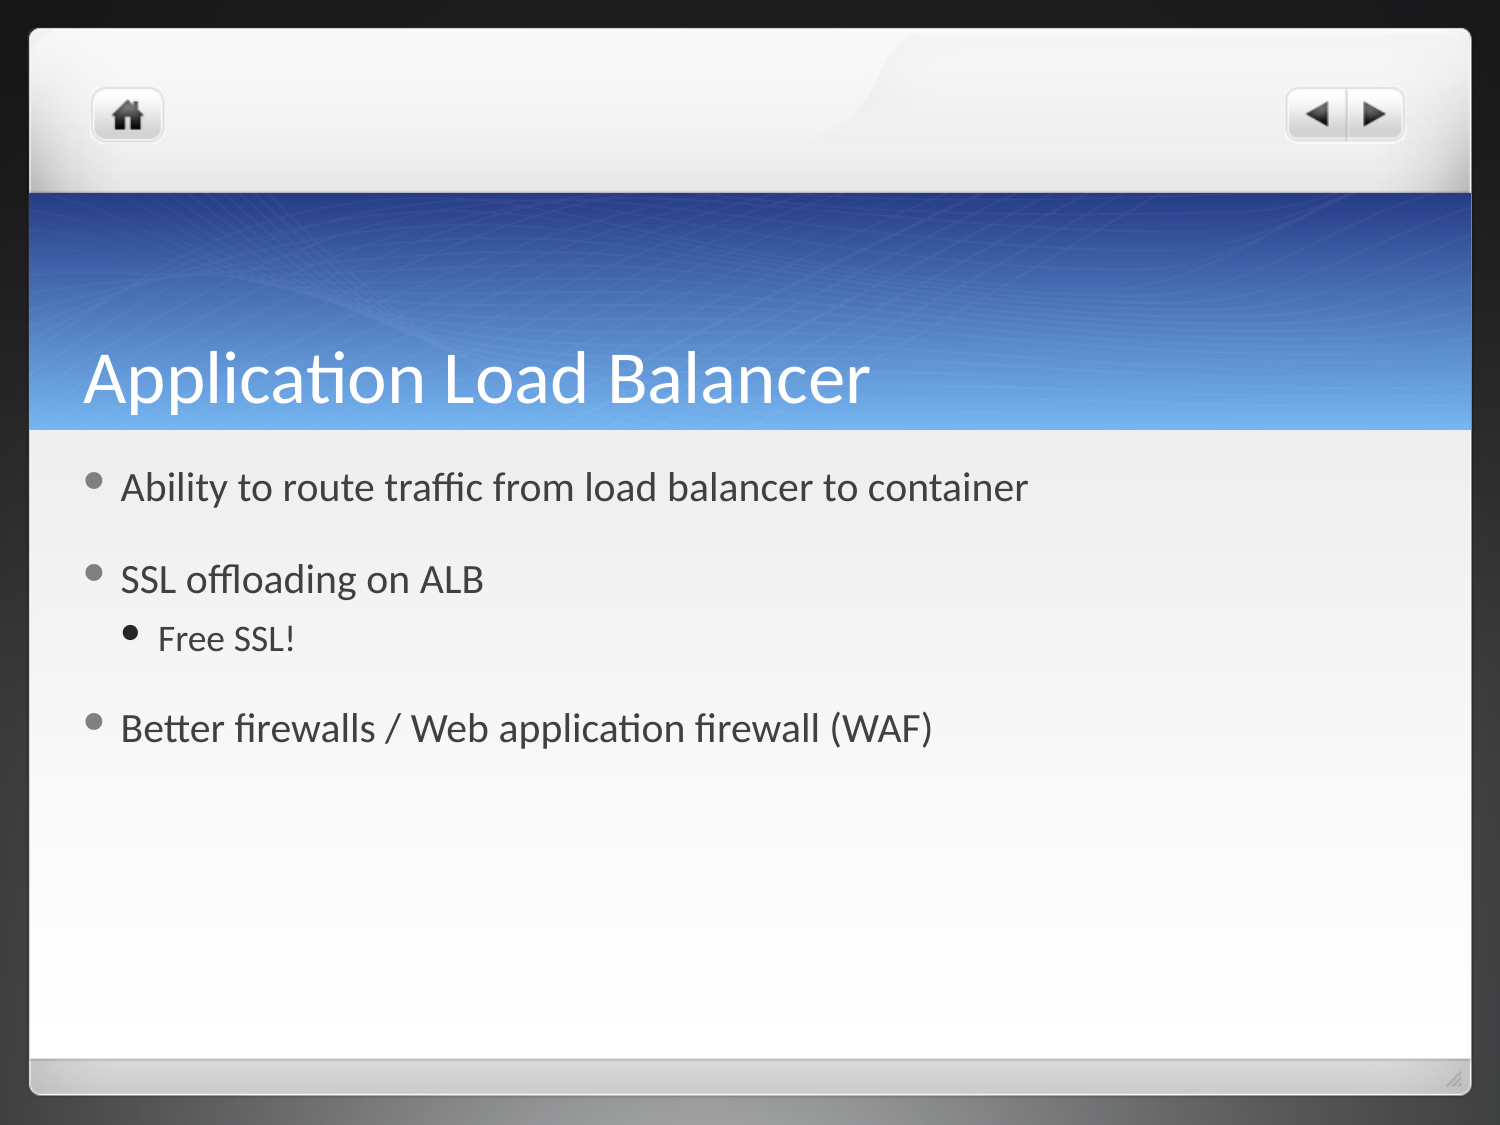

# Application Load Balancer
Ability to route traffic from load balancer to container
SSL offloading on ALB
Free SSL!
Better firewalls / Web application firewall (WAF)